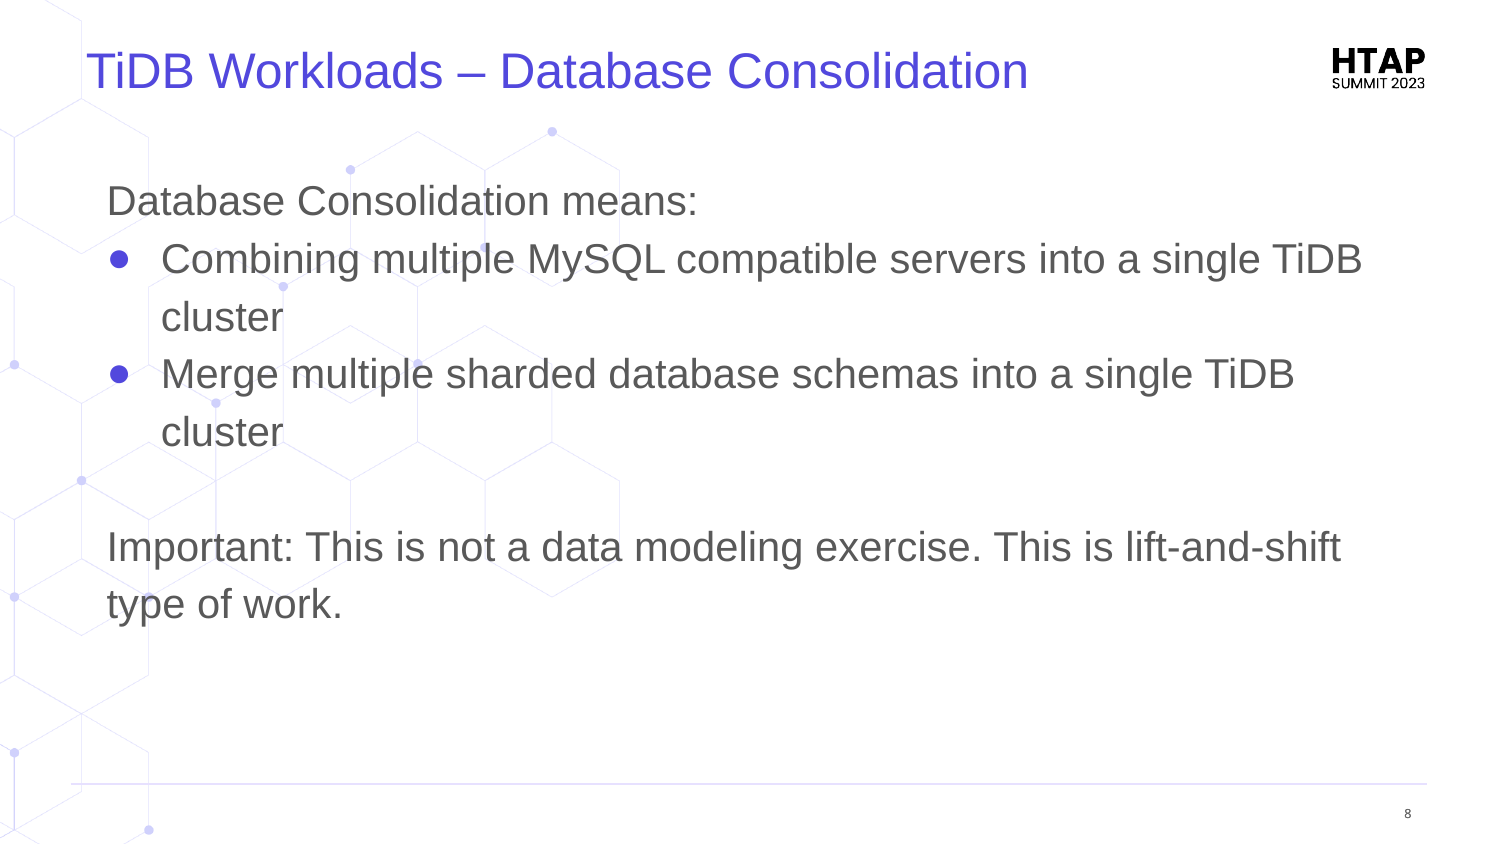

# TiDB Workloads – Database Consolidation
Database Consolidation means:
Combining multiple MySQL compatible servers into a single TiDB cluster
Merge multiple sharded database schemas into a single TiDB cluster

Important: This is not a data modeling exercise. This is lift-and-shift type of work.